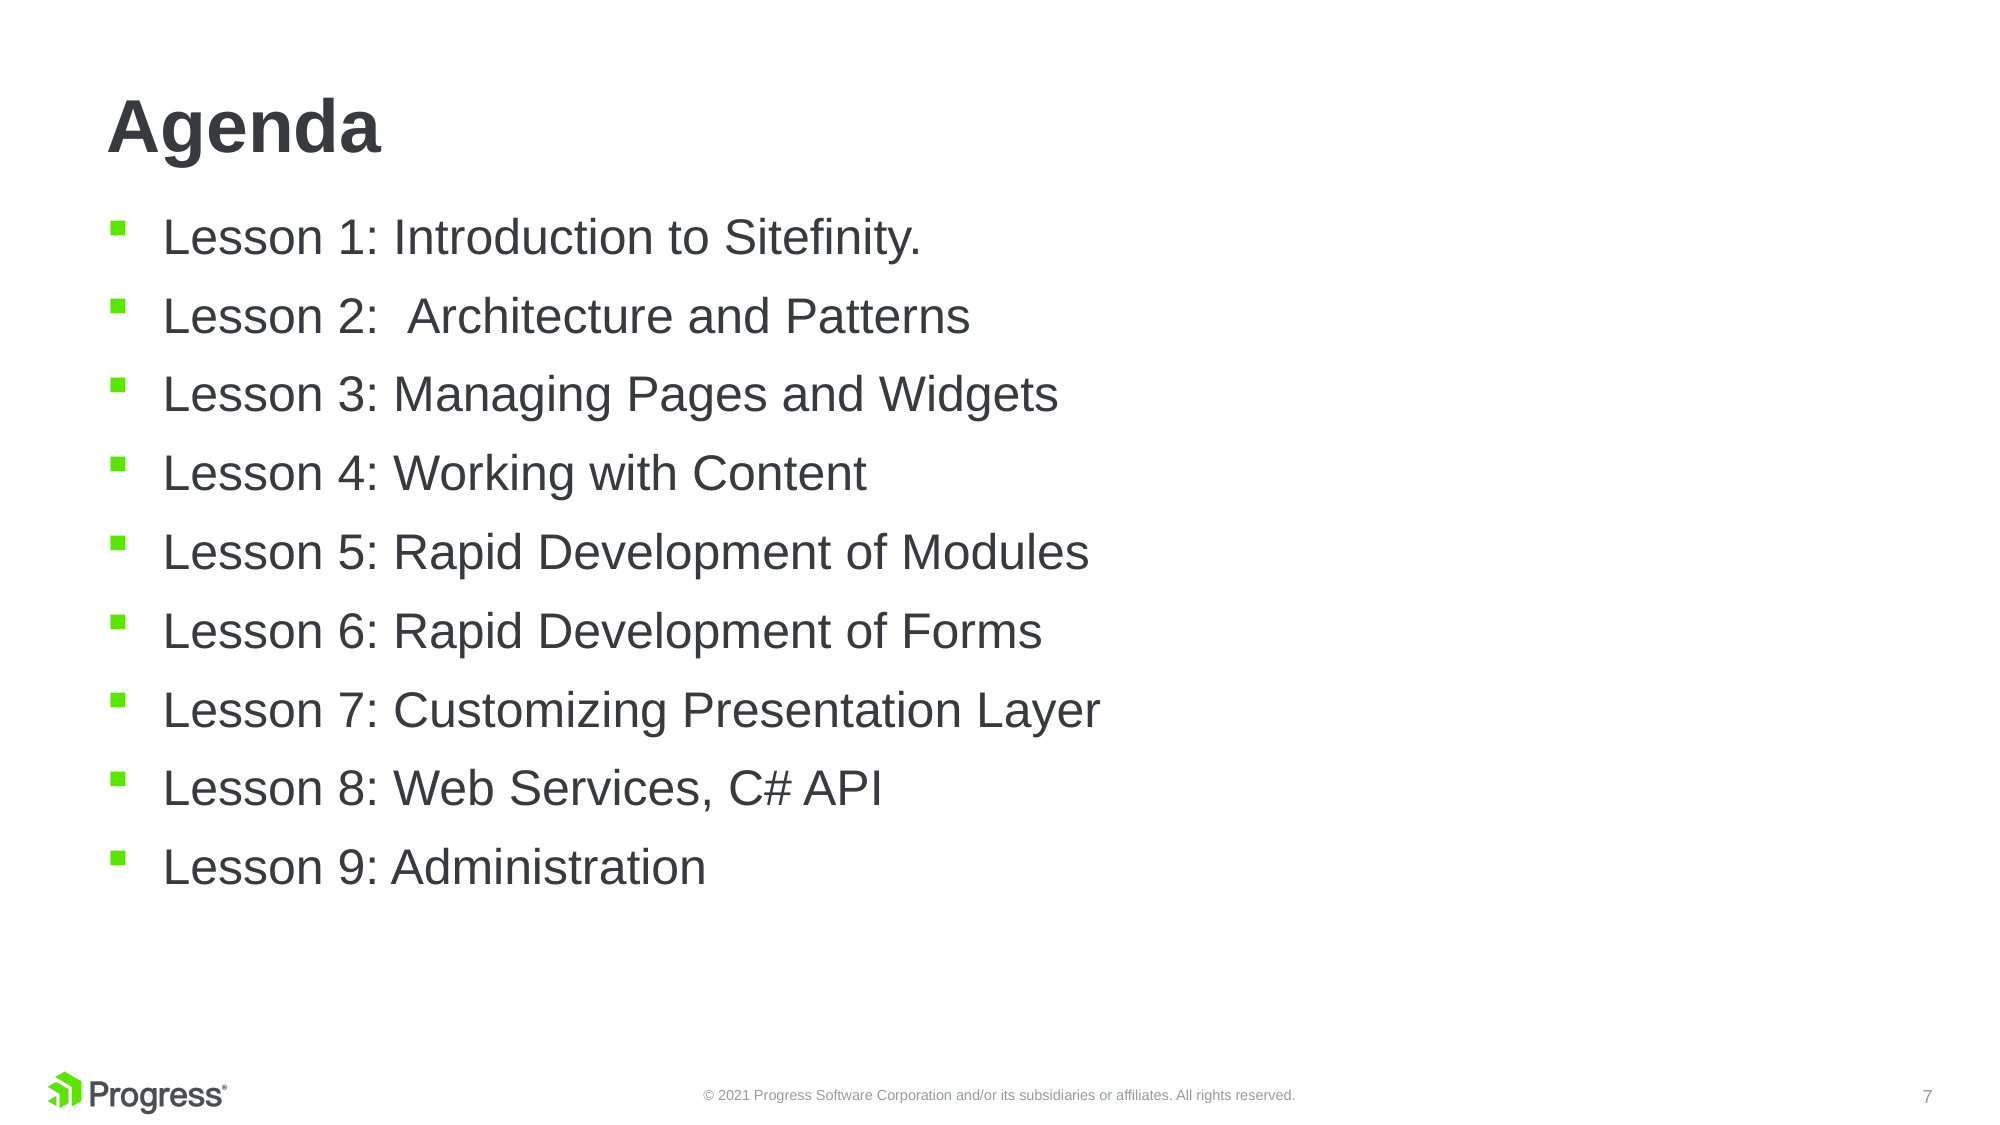

# Agenda
Lesson 1: Introduction to Sitefinity.
Lesson 2:  Architecture and Patterns
Lesson 3: Managing Pages and Widgets
Lesson 4: Working with Content
Lesson 5: Rapid Development of Modules
Lesson 6: Rapid Development of Forms
Lesson 7: Customizing Presentation Layer
Lesson 8: Web Services, C# API
Lesson 9: Administration